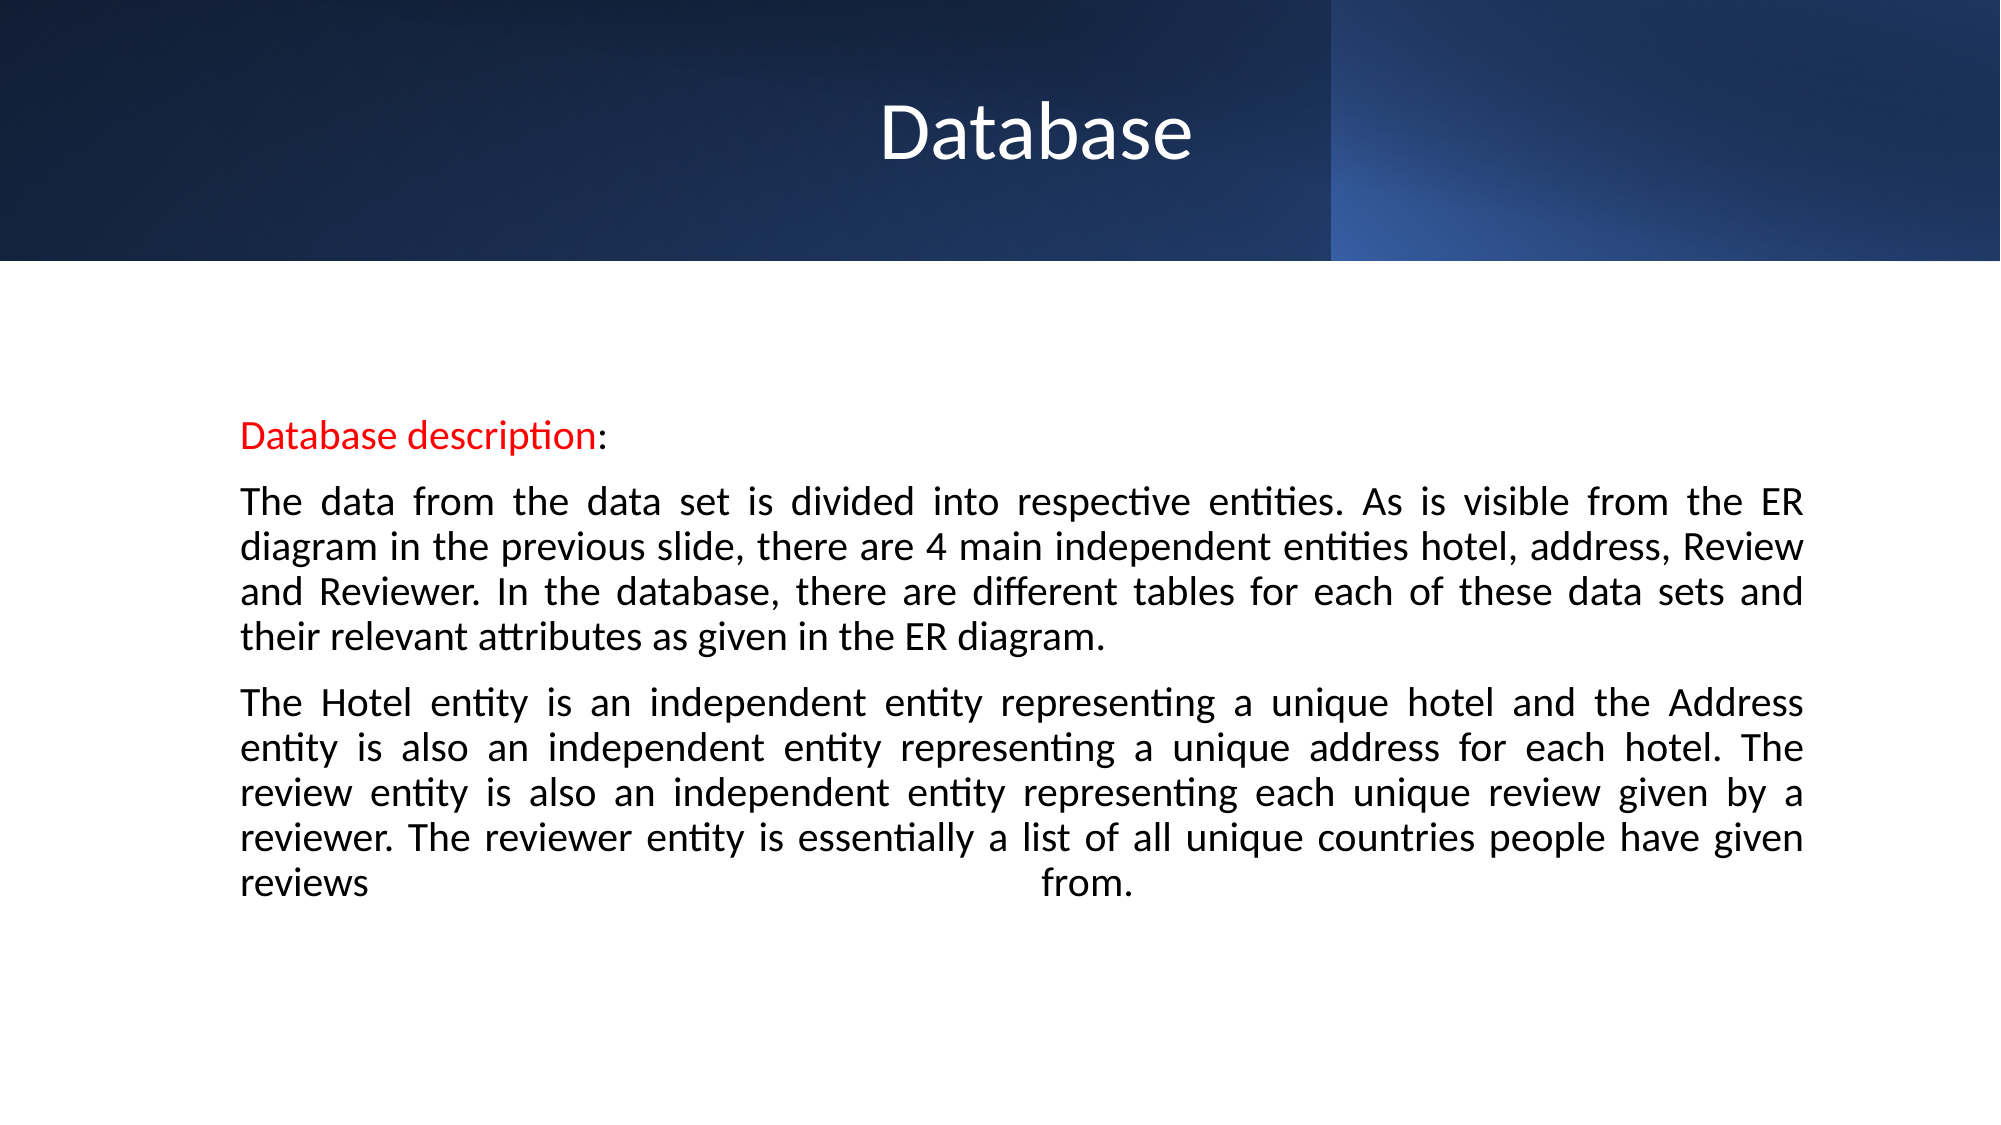

# Database
Database description:
The data from the data set is divided into respective entities. As is visible from the ER diagram in the previous slide, there are 4 main independent entities hotel, address, Review and Reviewer. In the database, there are different tables for each of these data sets and their relevant attributes as given in the ER diagram.
The Hotel entity is an independent entity representing a unique hotel and the Address entity is also an independent entity representing a unique address for each hotel. The review entity is also an independent entity representing each unique review given by a reviewer. The reviewer entity is essentially a list of all unique countries people have given reviews from.